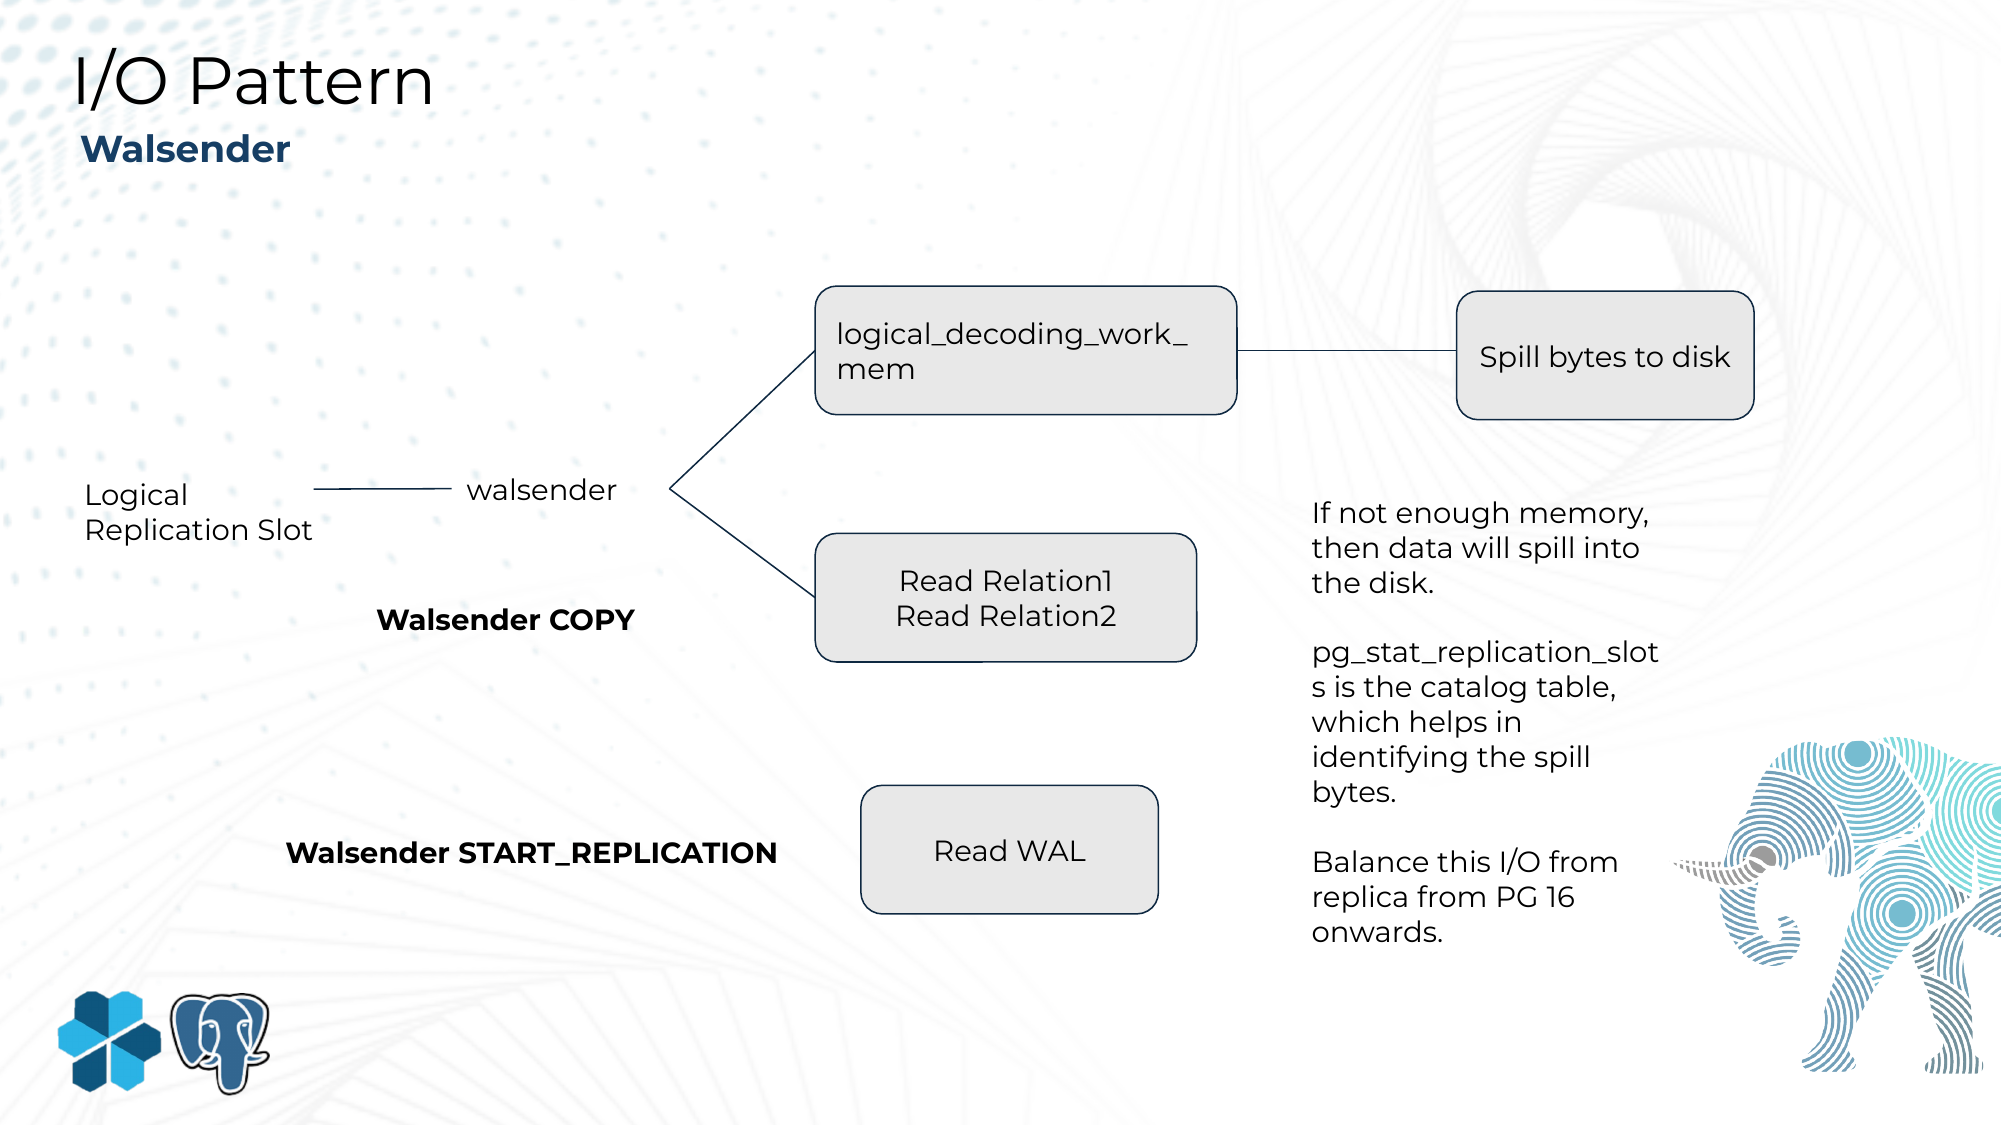

I/O Pattern
Walsender
logical_decoding_work_mem
Spill bytes to disk
walsender
Logical
Replication Slot
If not enough memory, then data will spill into the disk.
pg_stat_replication_slots is the catalog table, which helps in identifying the spill bytes.
Balance this I/O from replica from PG 16 onwards.
Read Relation1
Read Relation2
Walsender COPY
Read WAL
Walsender START_REPLICATION